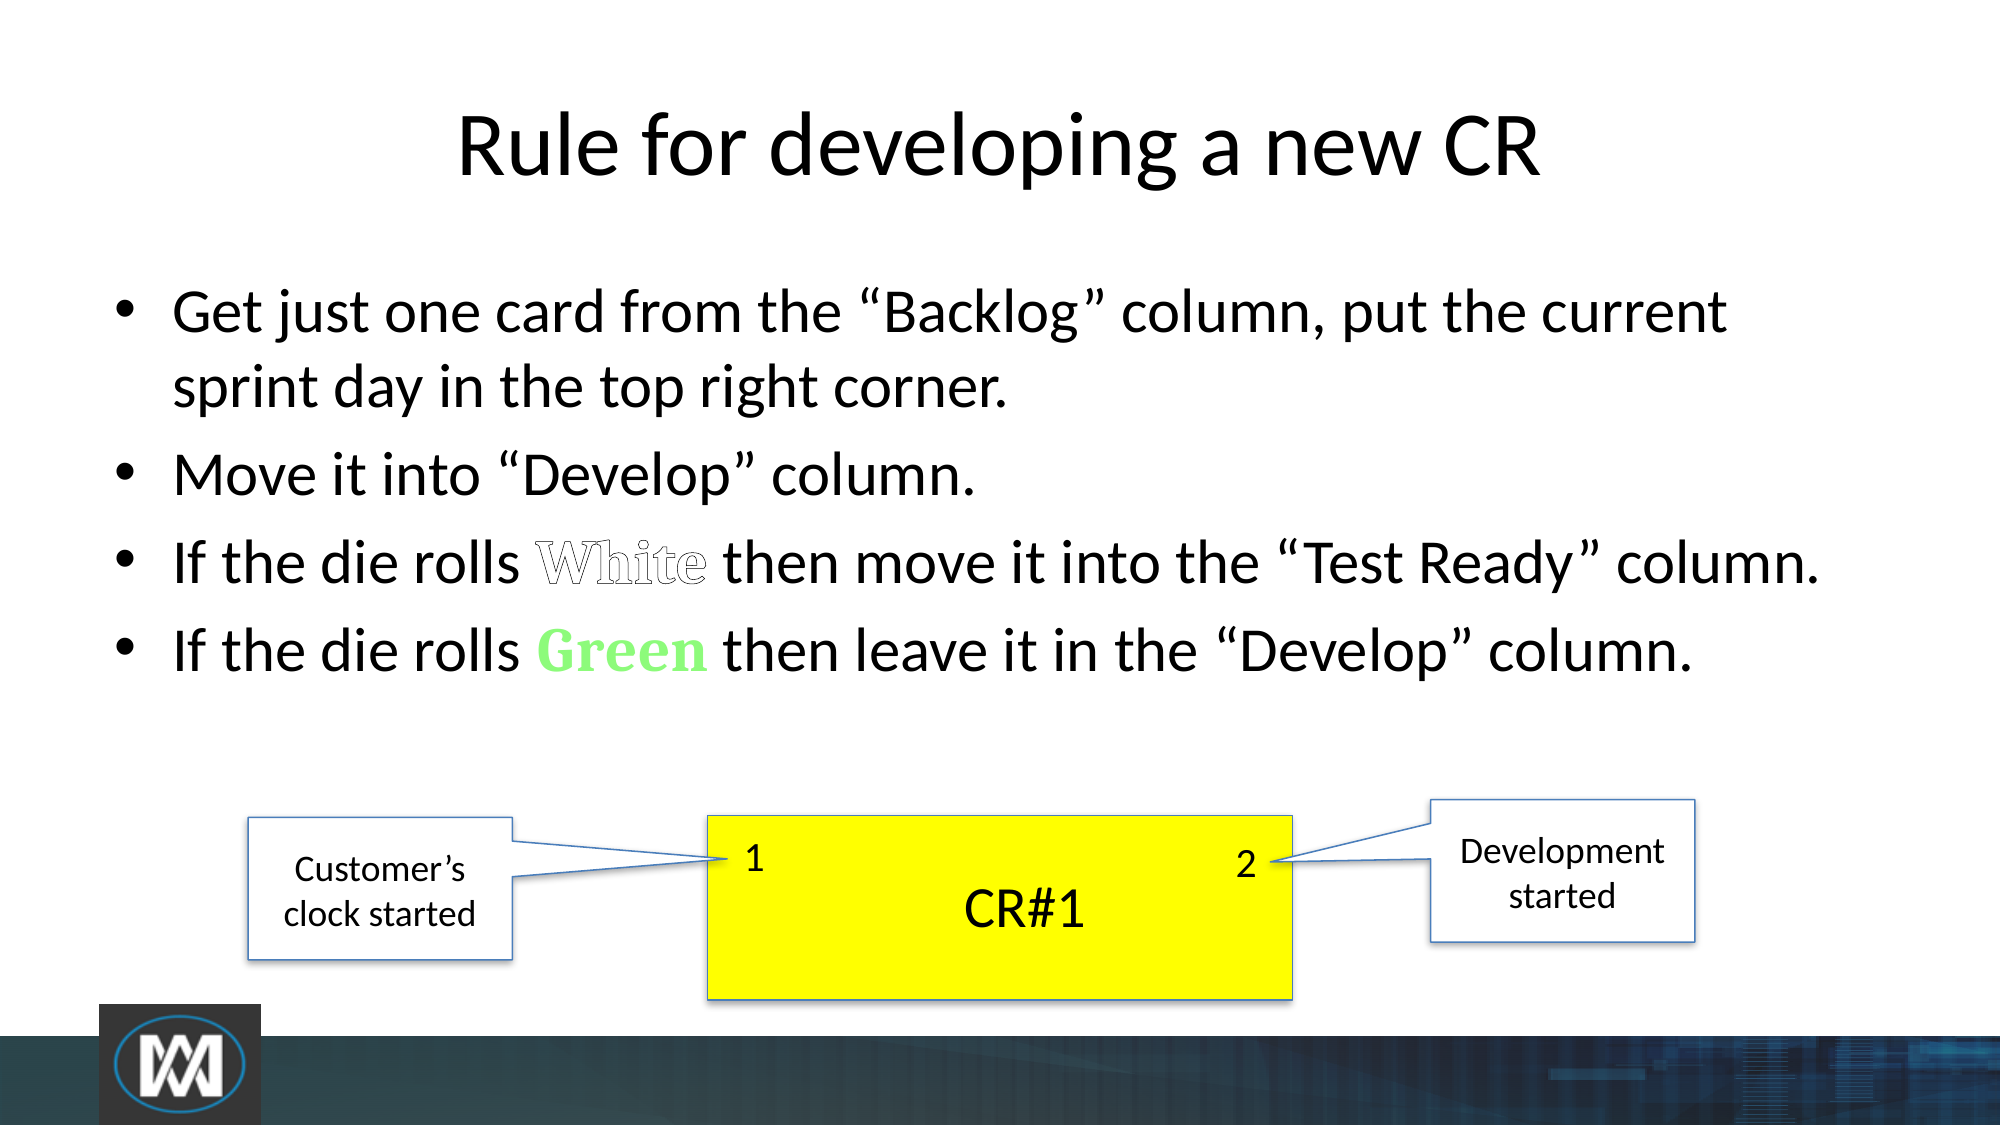

# Rule for developing a new CR
Get just one card from the “Backlog” column, put the current sprint day in the top right corner.
Move it into “Develop” column.
If the die rolls White then move it into the “Test Ready” column.
If the die rolls Green then leave it in the “Develop” column.
Development started

CR#1
1
2
Customer’s clock started